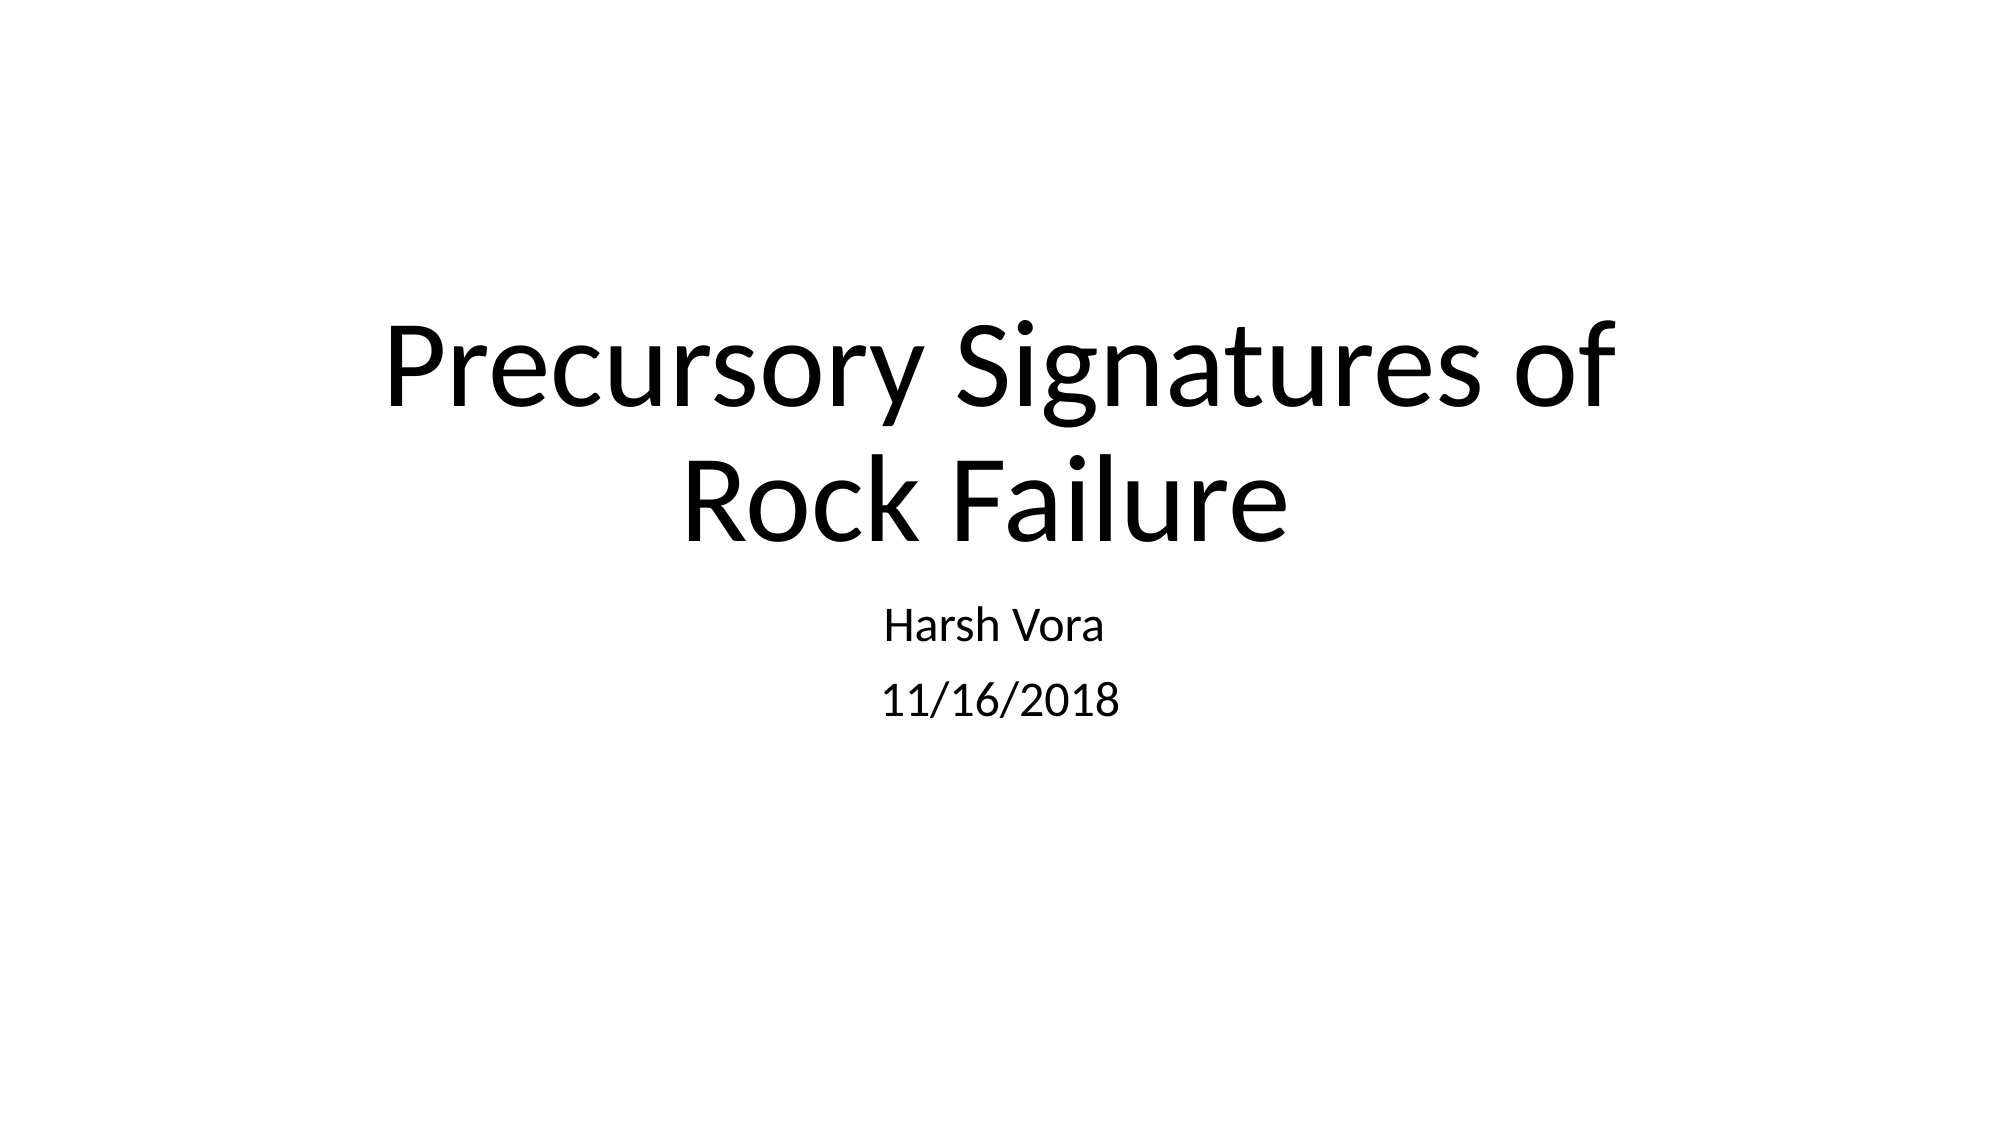

# Precursory Signatures of Rock Failure
Harsh Vora
11/16/2018